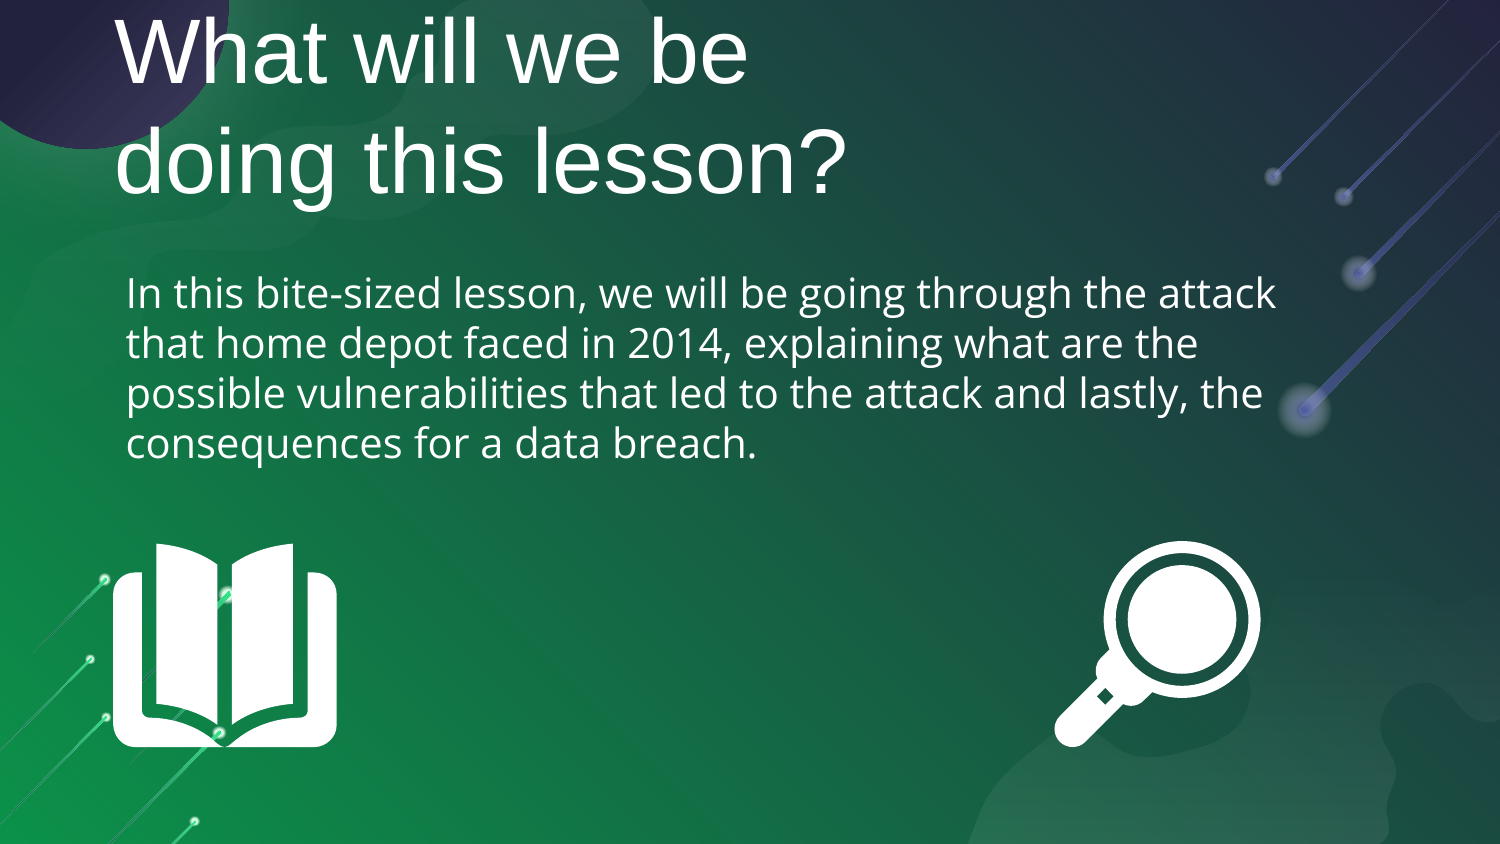

# What will we be doing this lesson?

In this bite-sized lesson, we will be going through the attack that home depot faced in 2014, explaining what are the possible vulnerabilities that led to the attack and lastly, the consequences for a data breach.